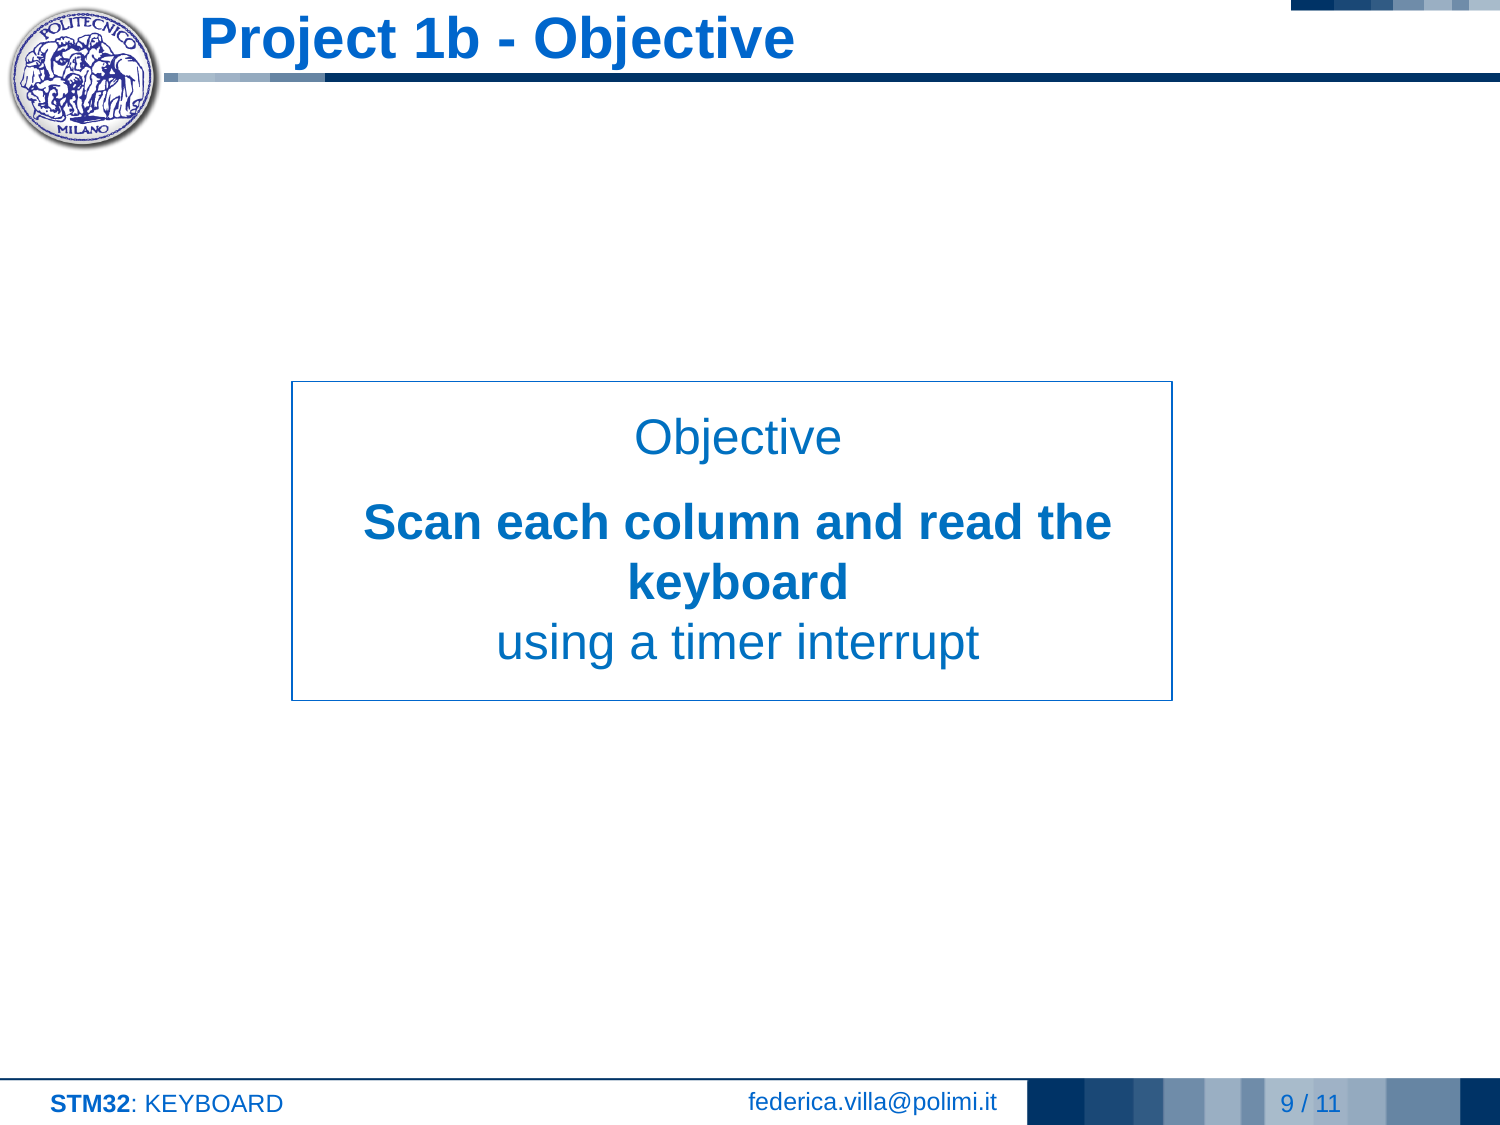

# Project 1b - Objective

Objective
Scan each column and read the keyboard
using a timer interrupt